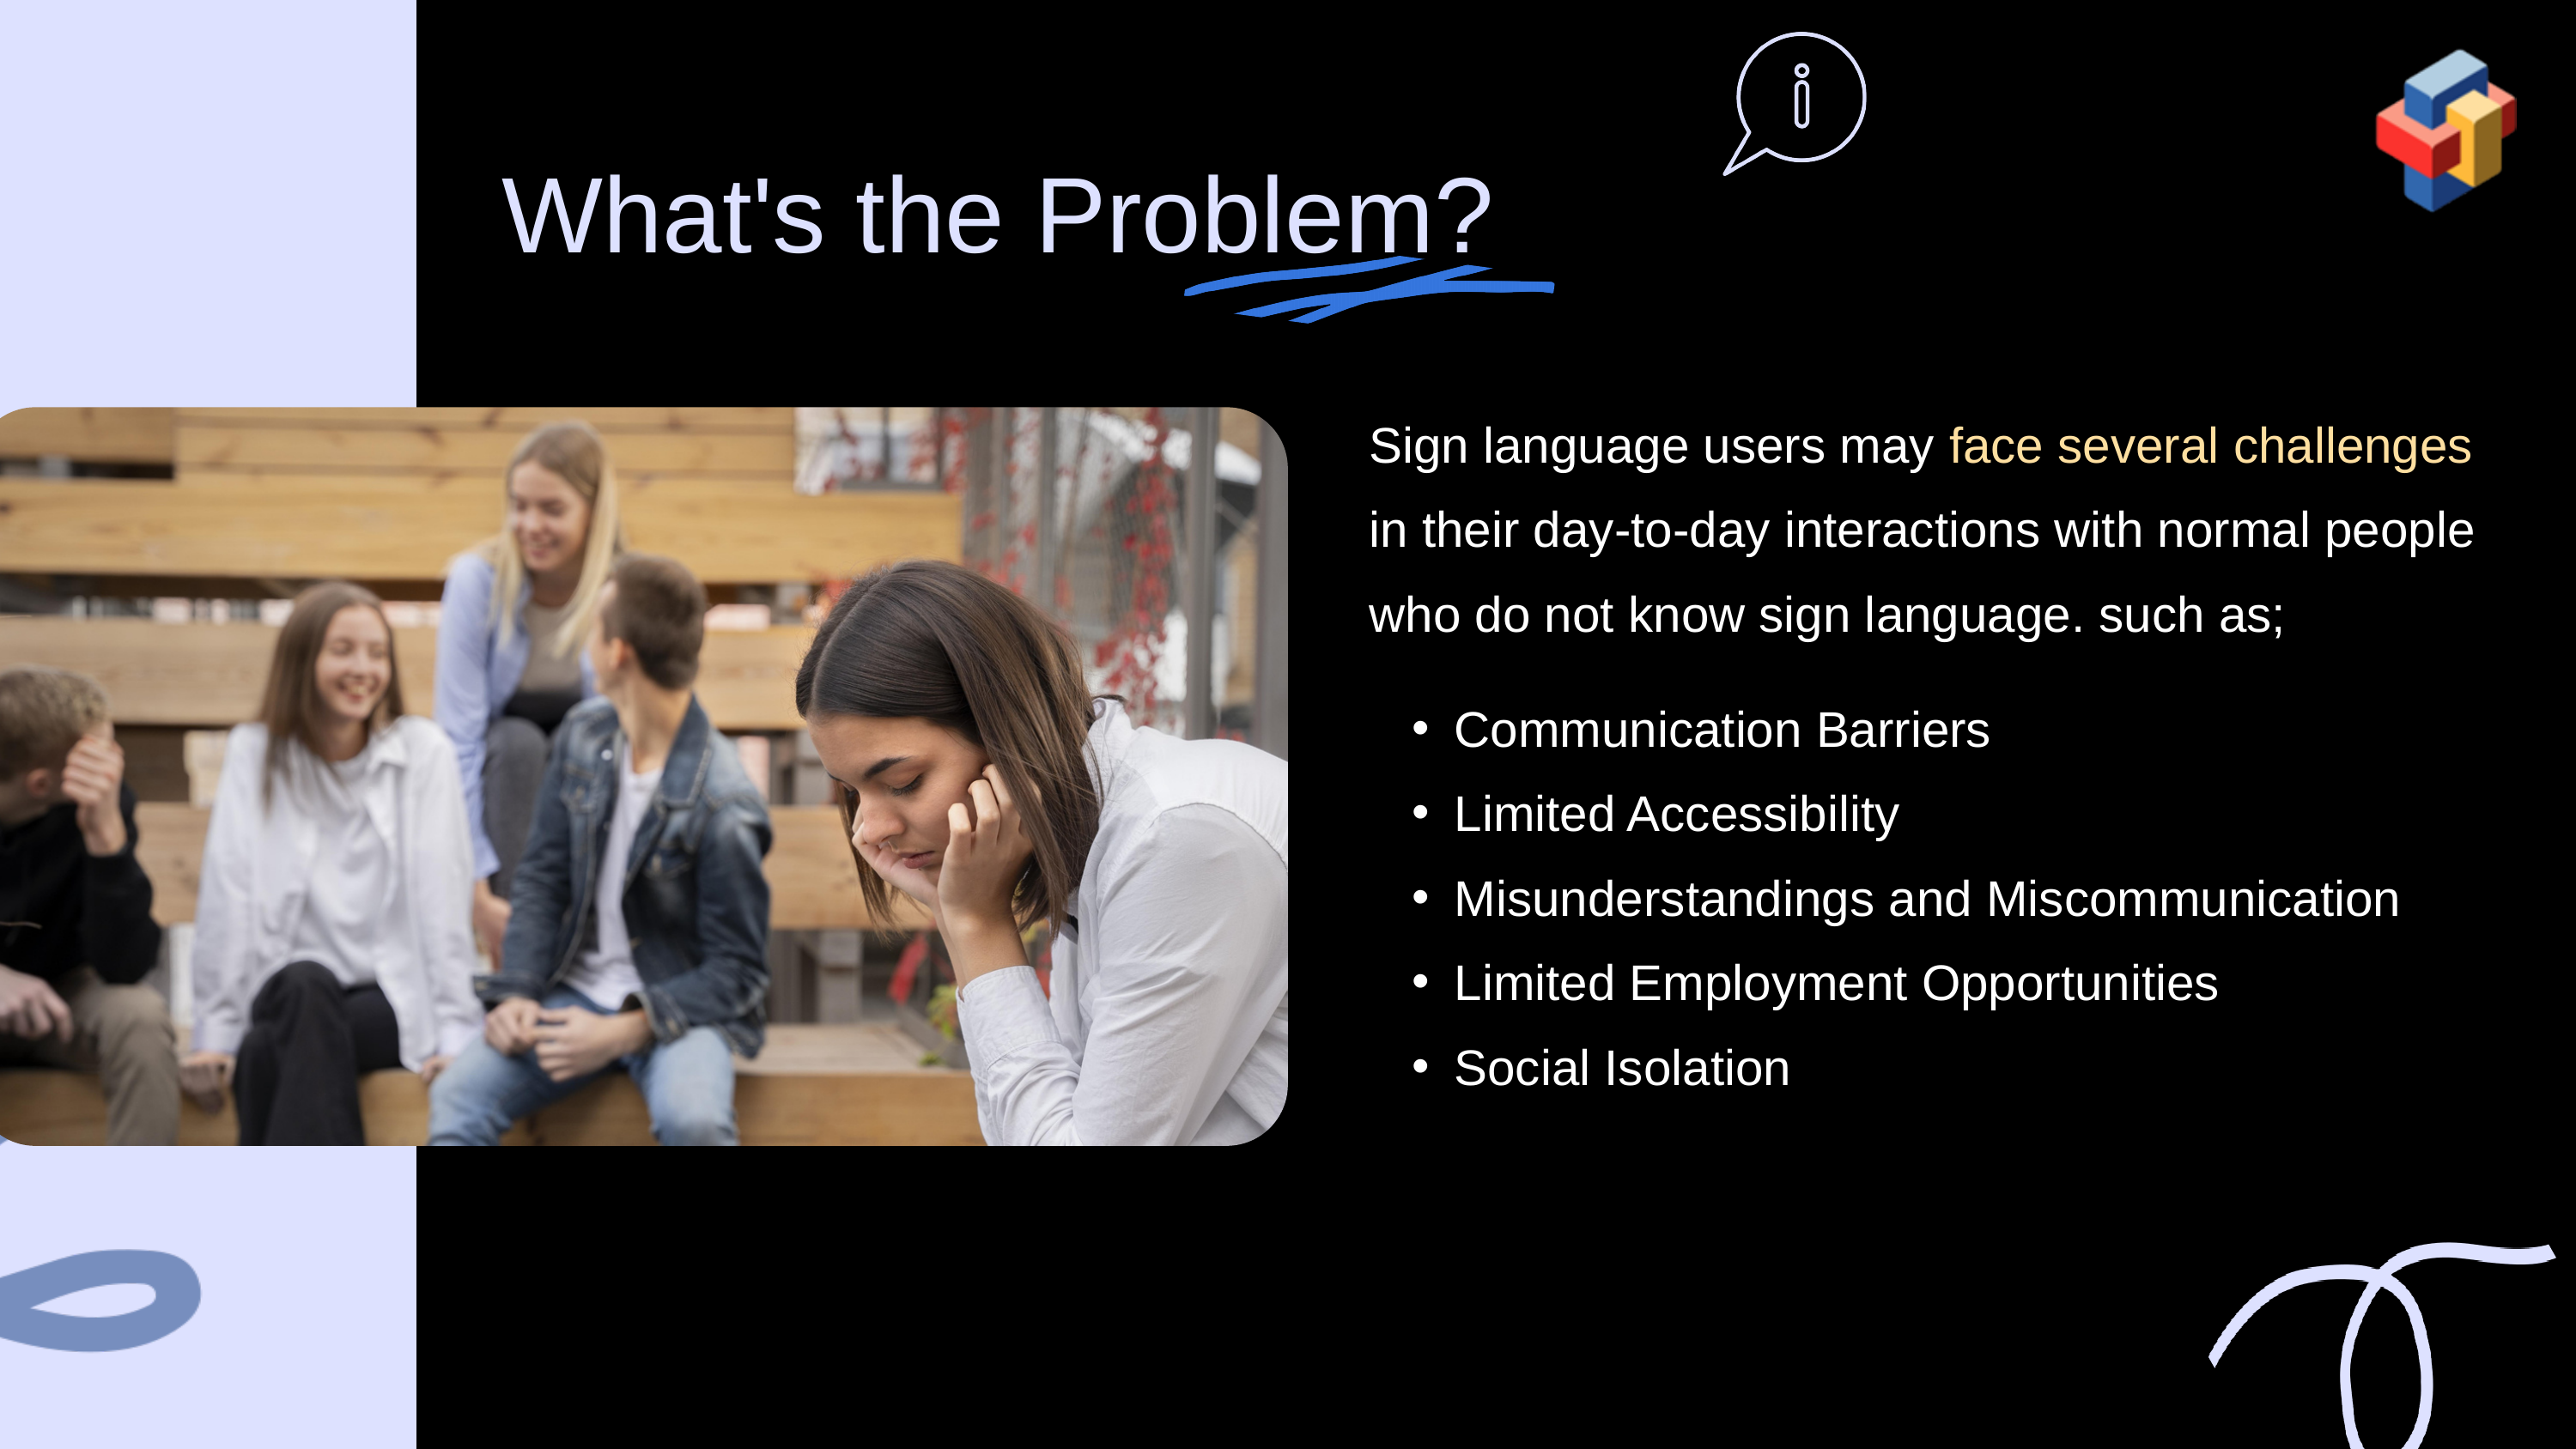

What's the Problem?

Sign language users may face several challenges in their day-to-day interactions with normal people who do not know sign language. such as;

Communication Barriers
Limited Accessibility
Misunderstandings and Miscommunication
Limited Employment Opportunities
Social Isolation